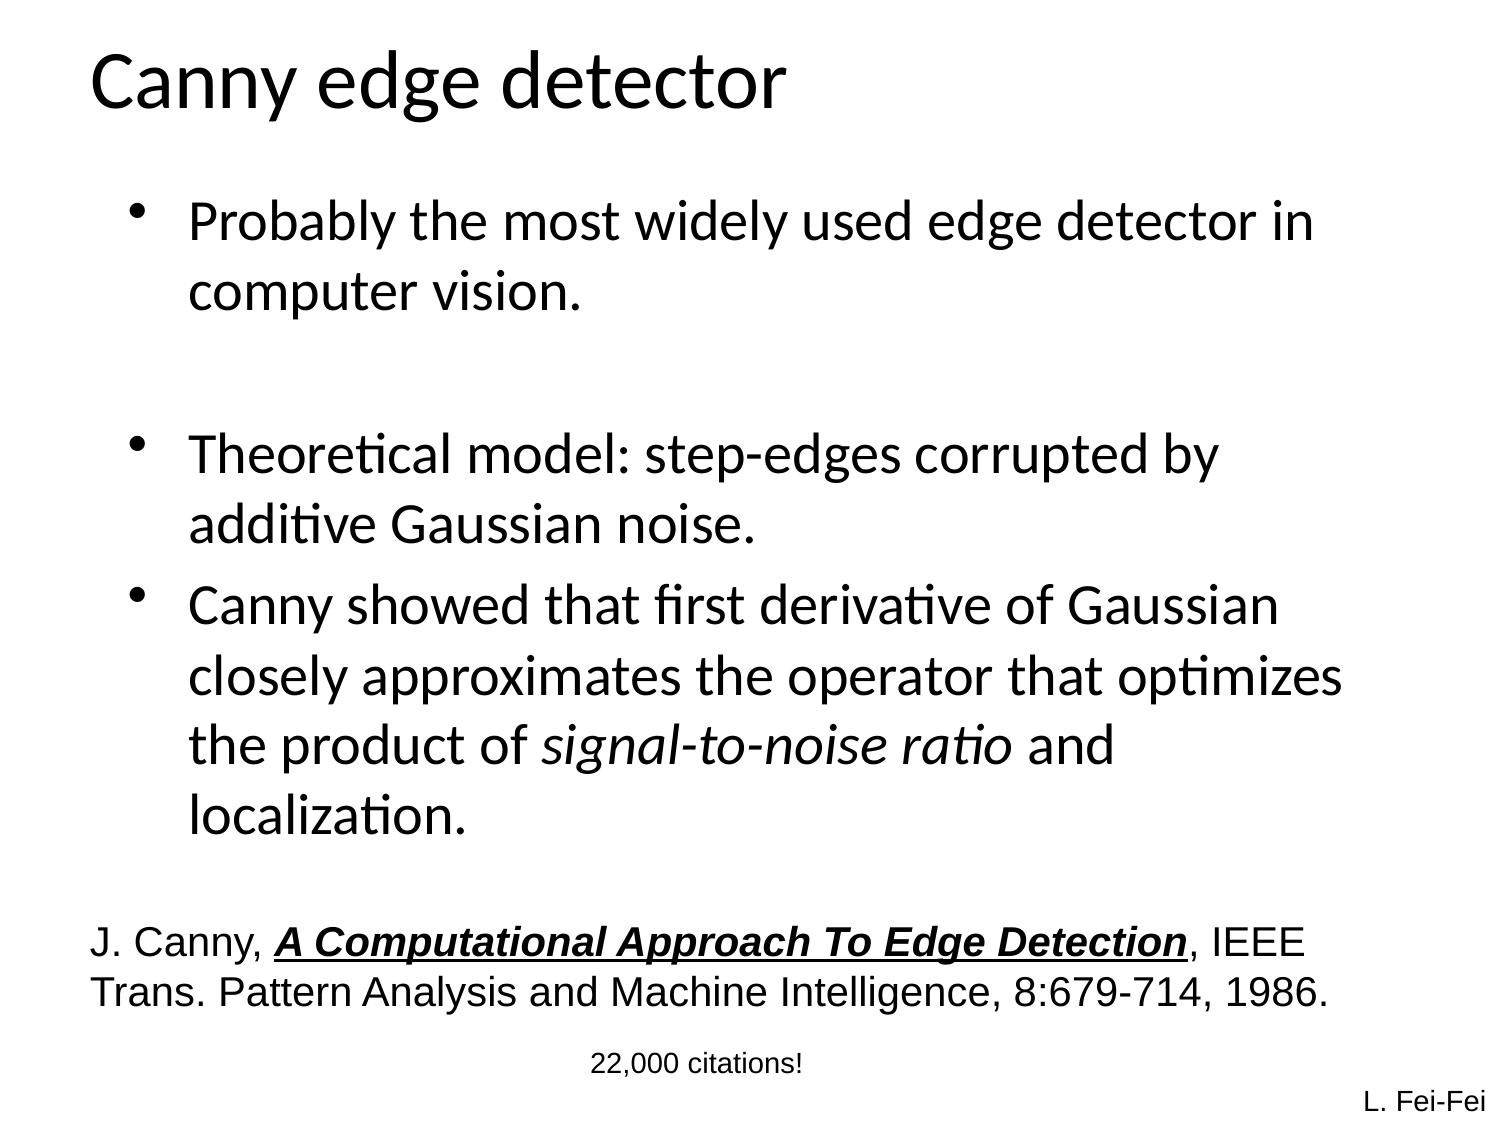

# Canny edge detector
Probably the most widely used edge detector in computer vision.

Theoretical model: step-edges corrupted by additive Gaussian noise.
Canny showed that first derivative of Gaussian closely approximates the operator that optimizes the product of signal-to-noise ratio and localization.
J. Canny, A Computational Approach To Edge Detection, IEEE Trans. Pattern Analysis and Machine Intelligence, 8:679-714, 1986.
22,000 citations!
L. Fei-Fei